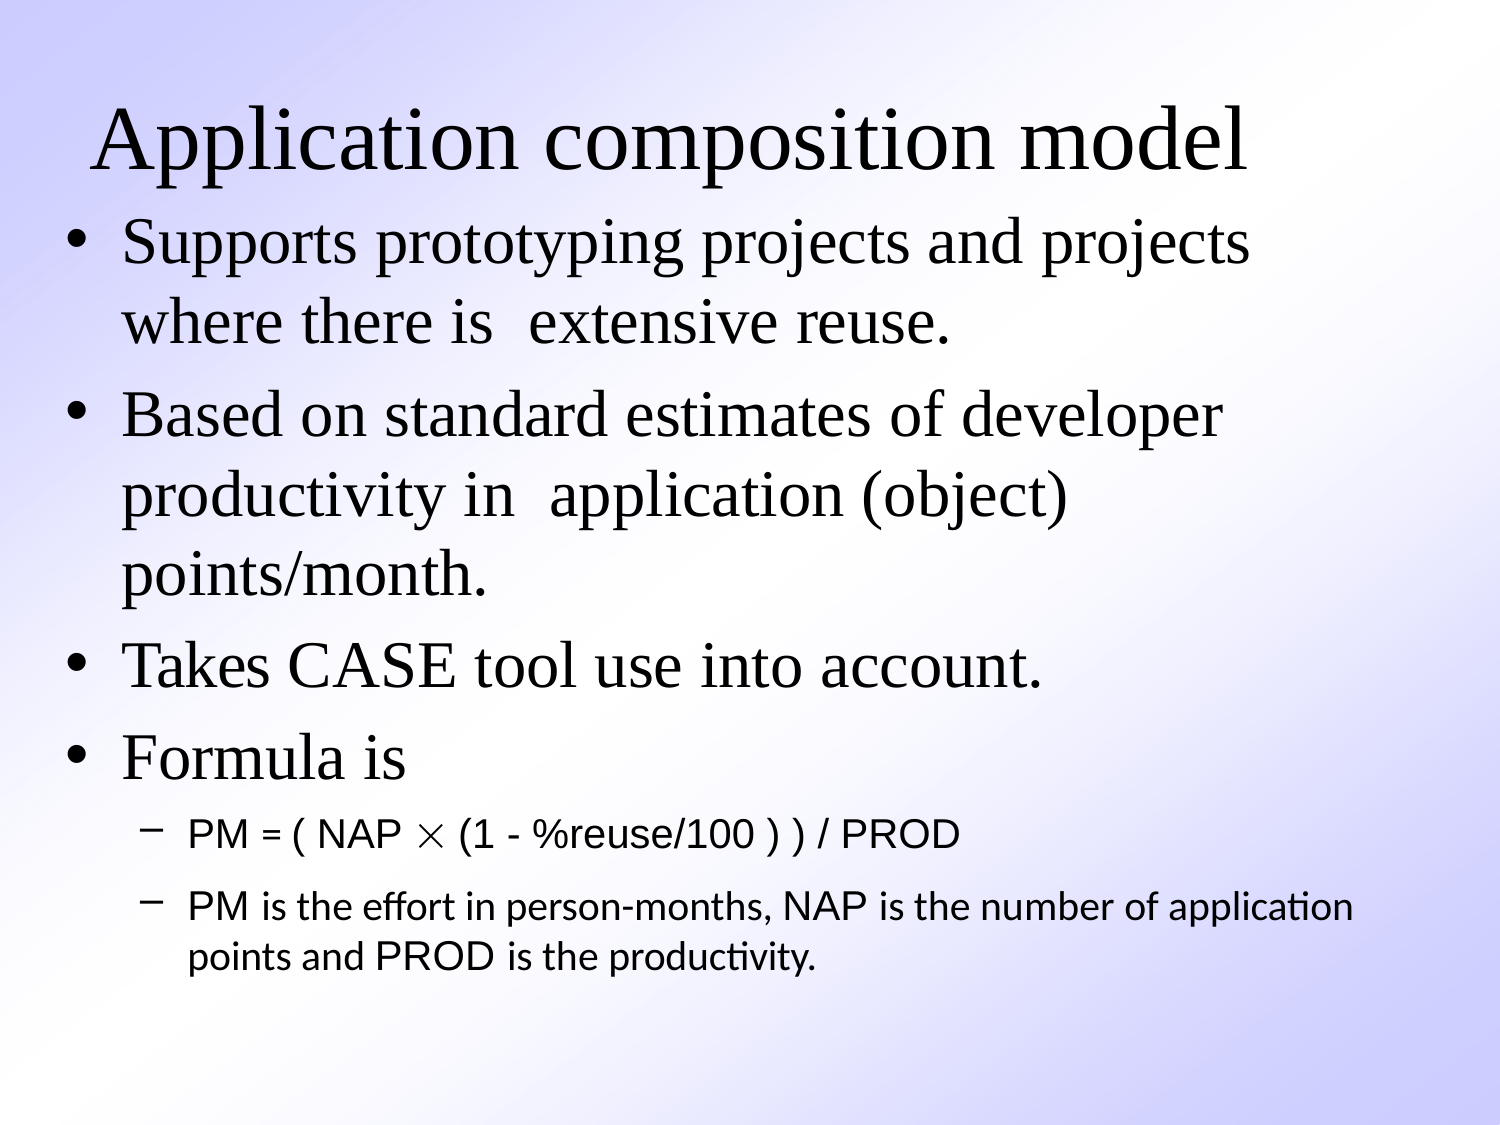

# Application composition model
Supports prototyping projects and projects where there is  extensive reuse.
Based on standard estimates of developer productivity in  application (object) points/month.
Takes CASE tool use into account.
Formula is
PM = ( NAP × (1 - %reuse/100 ) ) / PROD
PM is the effort in person-months, NAP is the number of application  points and PROD is the productivity.